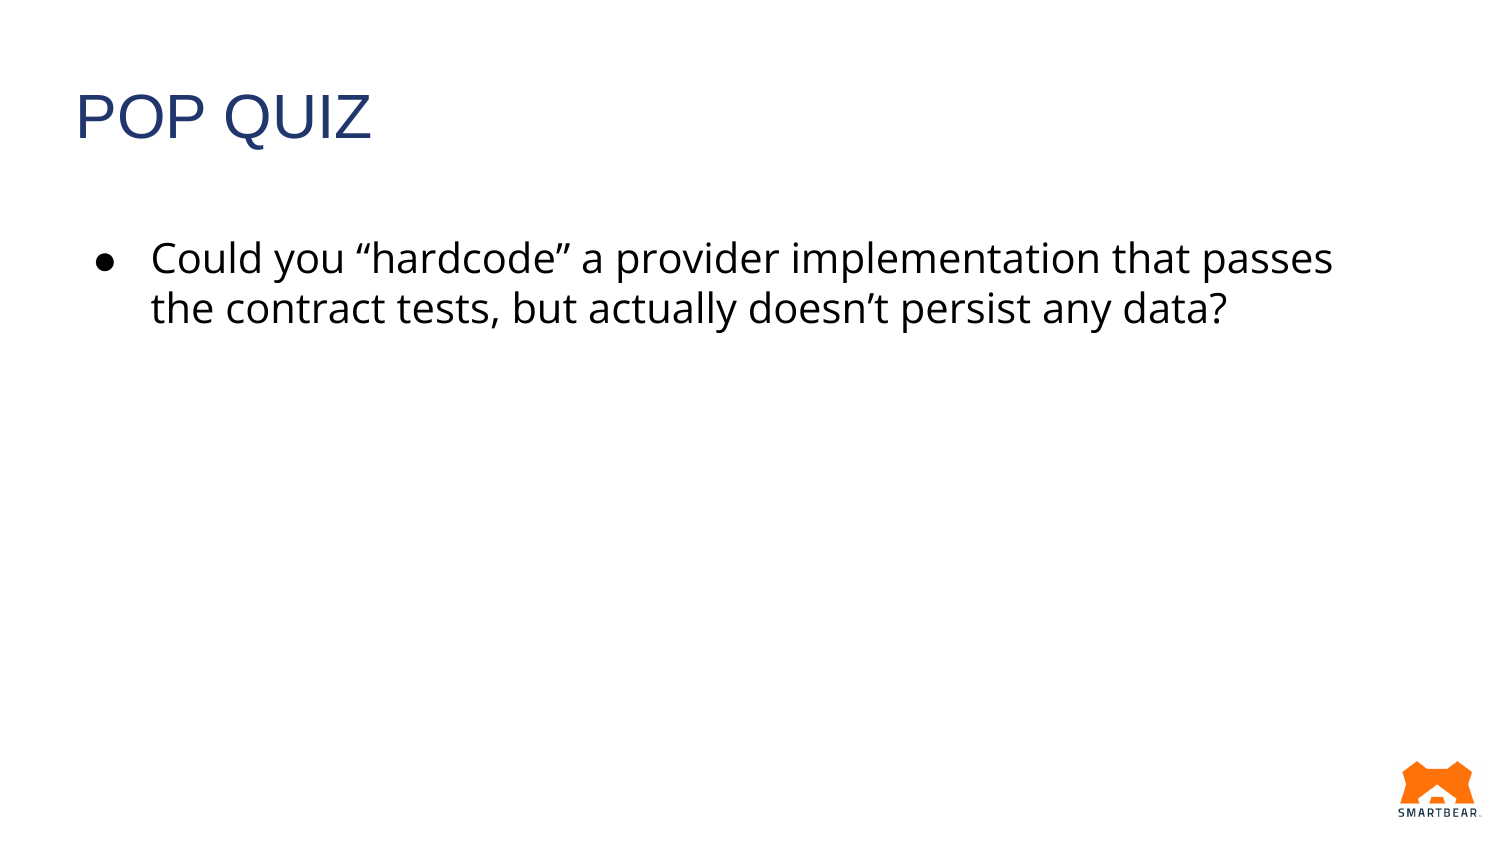

# POP QUIZ
Could you “hardcode” a provider implementation that passes the contract tests, but actually doesn’t persist any data?